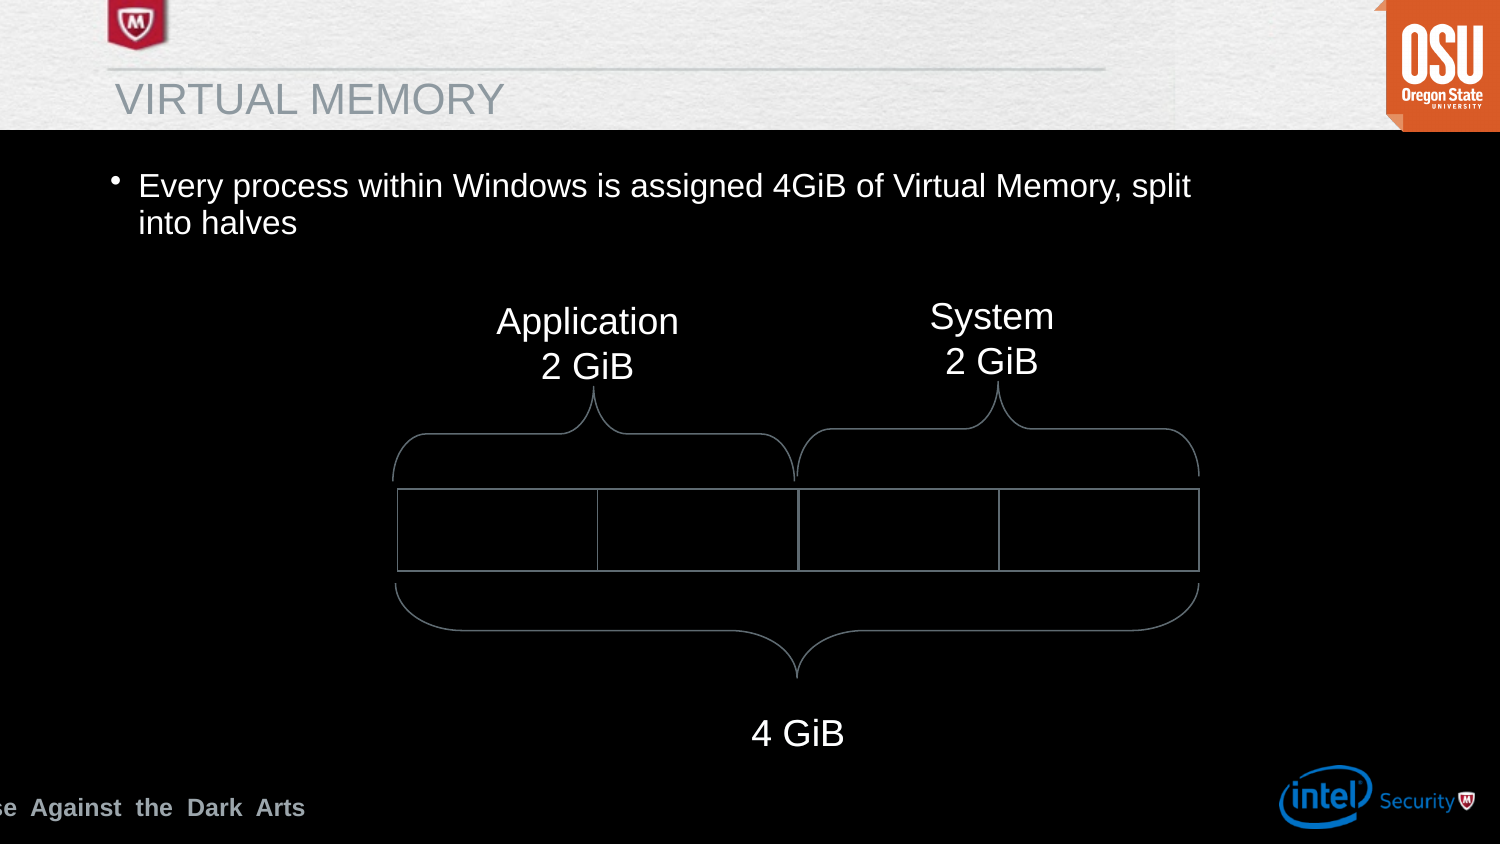

# VIRTUAL MEMORY
Every process within Windows is assigned 4GiB of Virtual Memory, split into halves

System
2 GiB

Application
2 GiB

4 GiB
4 GiB